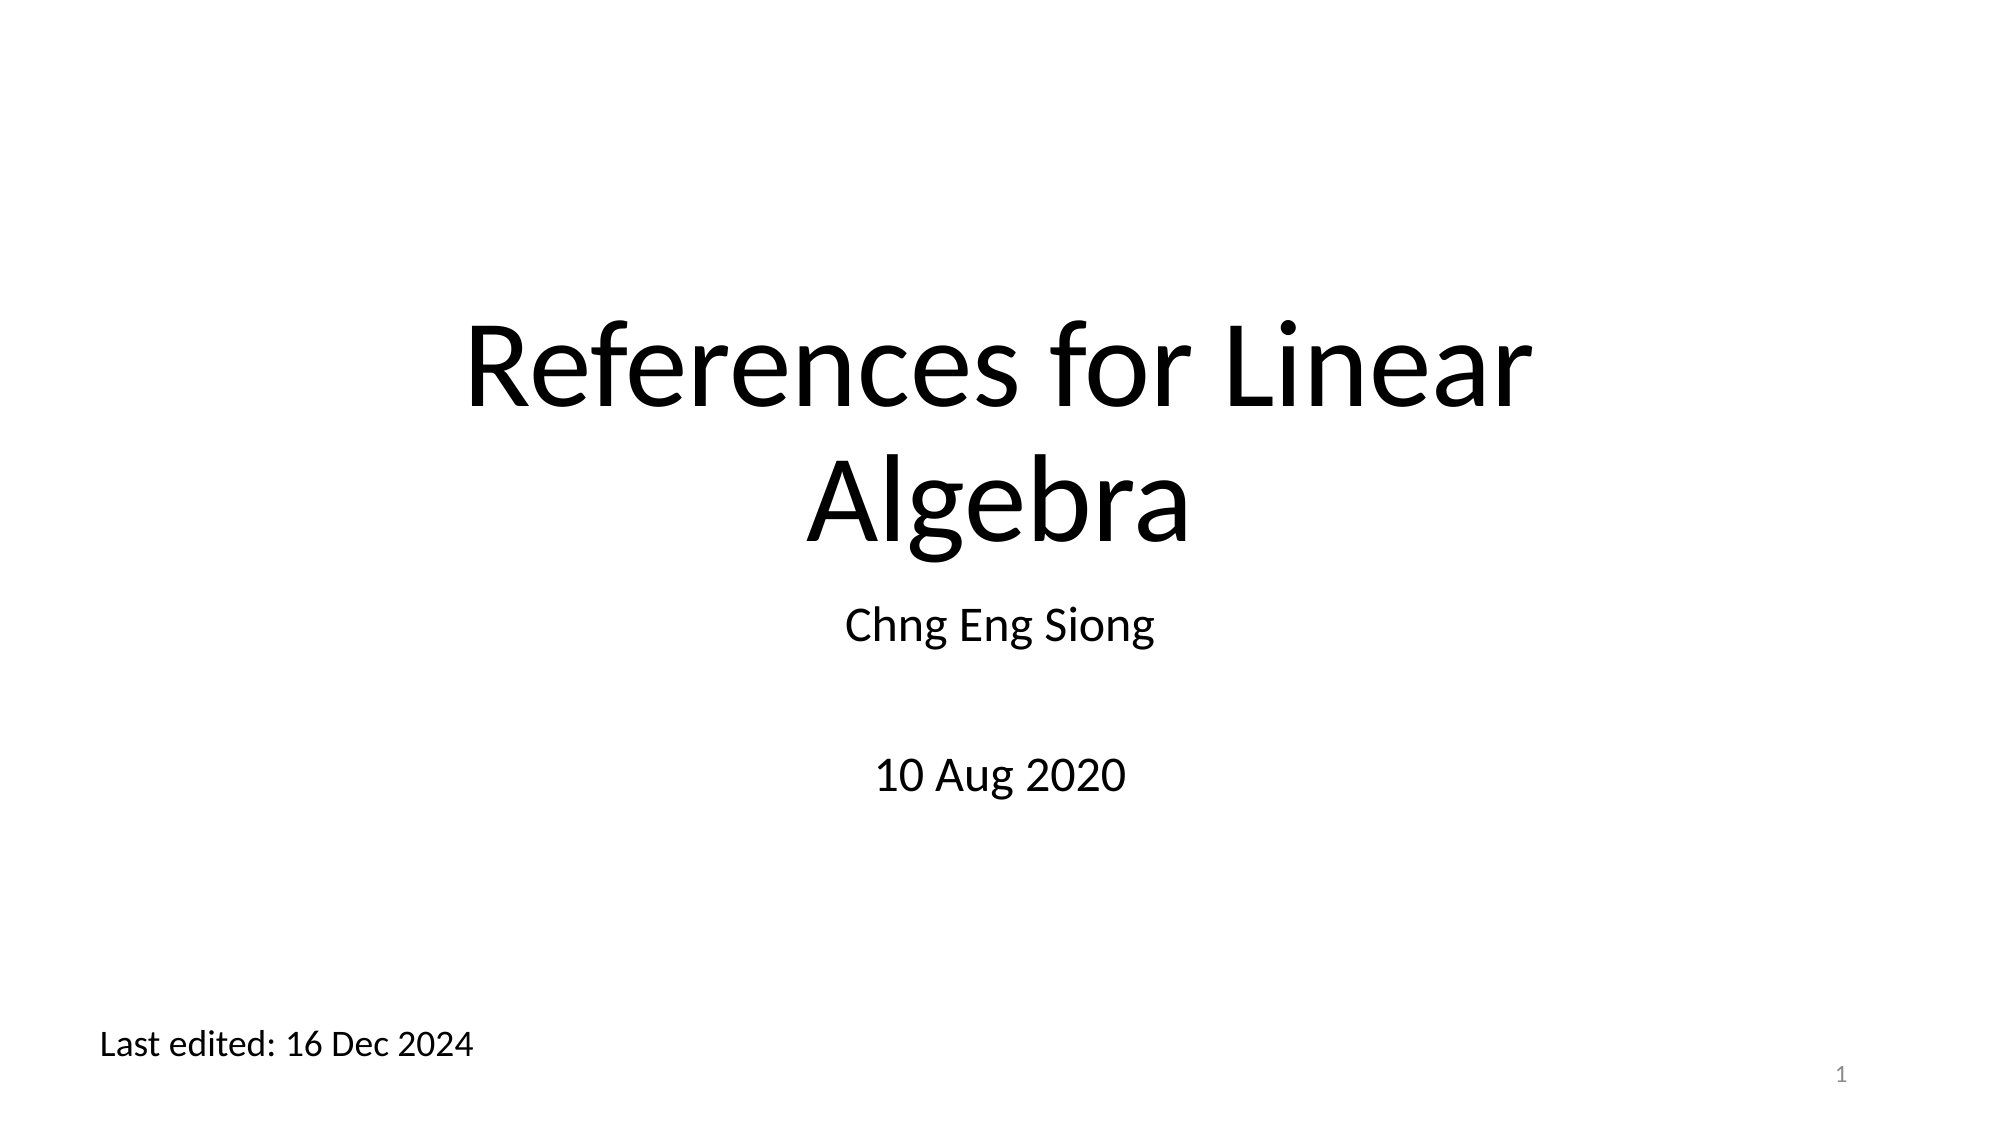

# References for Linear Algebra
Chng Eng Siong

10 Aug 2020
Last edited: 16 Dec 2024
1